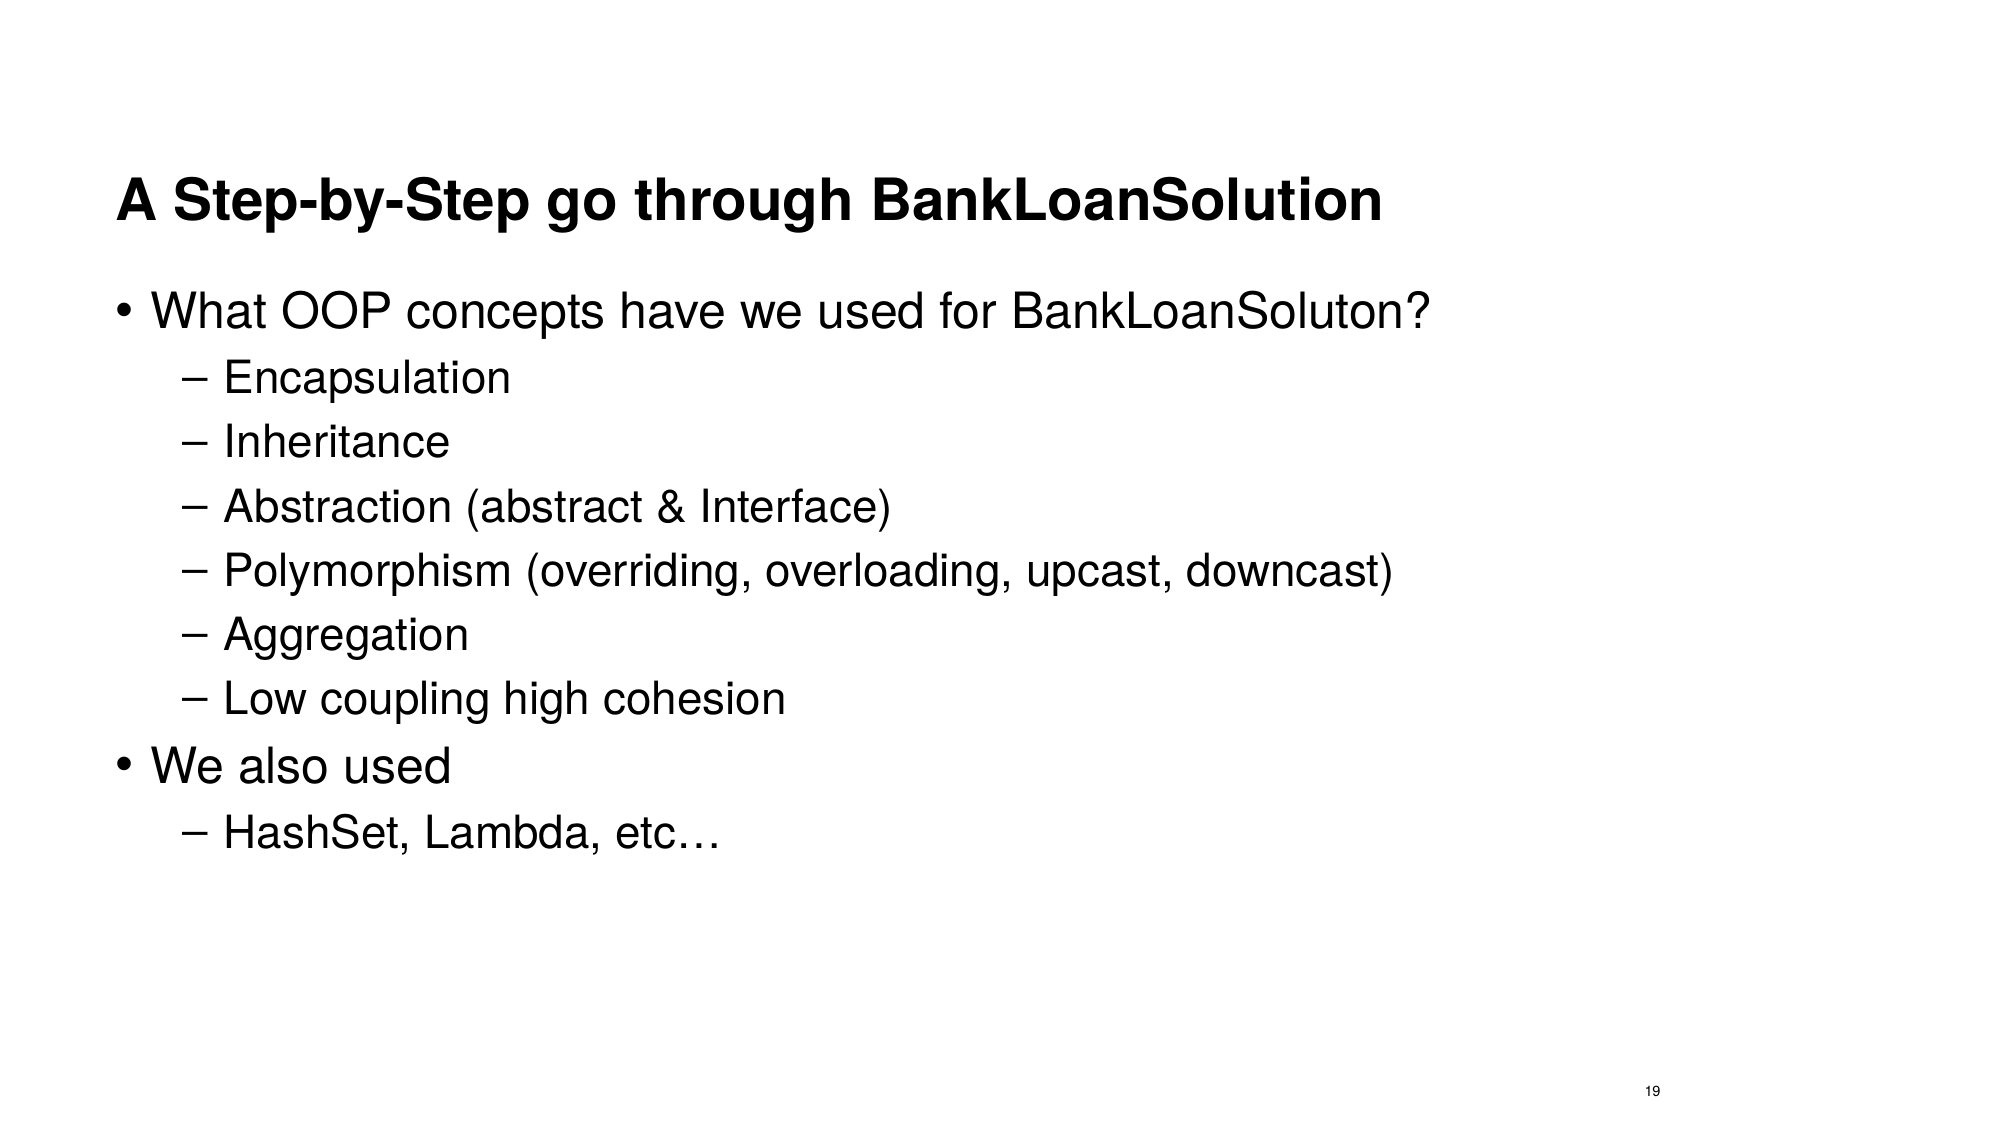

# A Step-by-Step go through BankLoanSolution
What OOP concepts have we used for BankLoanSoluton?
Encapsulation
Inheritance
Abstraction (abstract & Interface)
Polymorphism (overriding, overloading, upcast, downcast)
Aggregation
Low coupling high cohesion
We also used
HashSet, Lambda, etc…

19
23.08.2019
DB1100 Databaser 1 – Tomas Sandnes